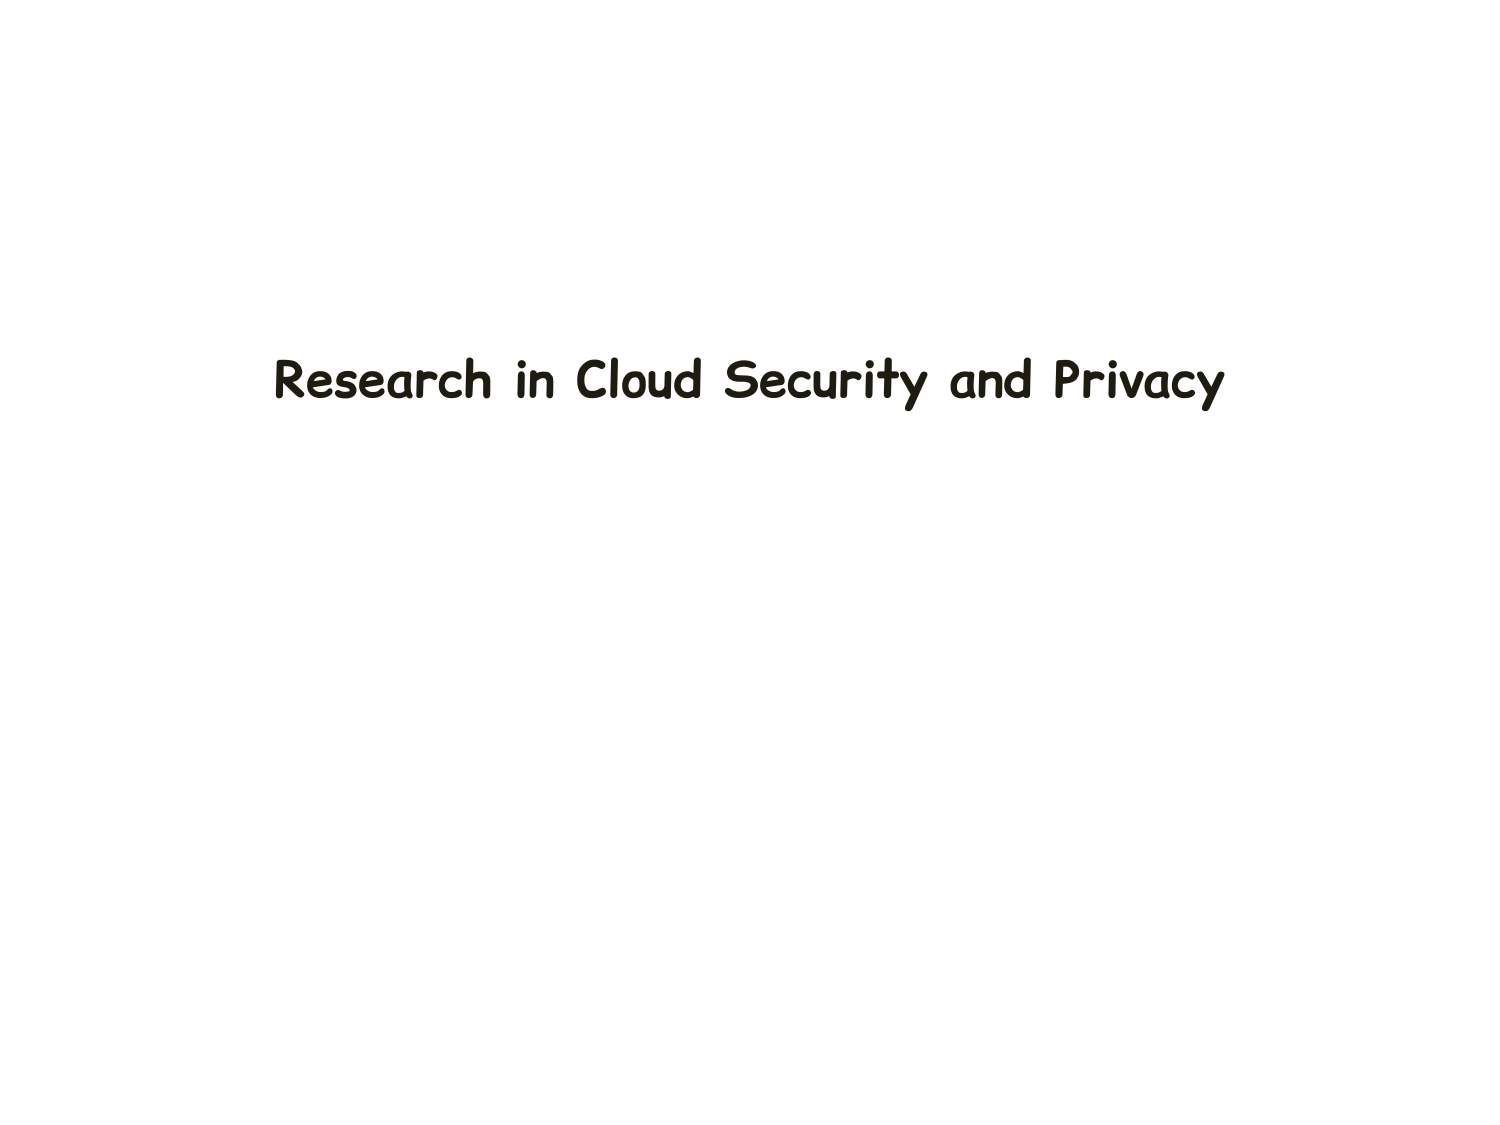

# Research in Cloud Security and Privacy